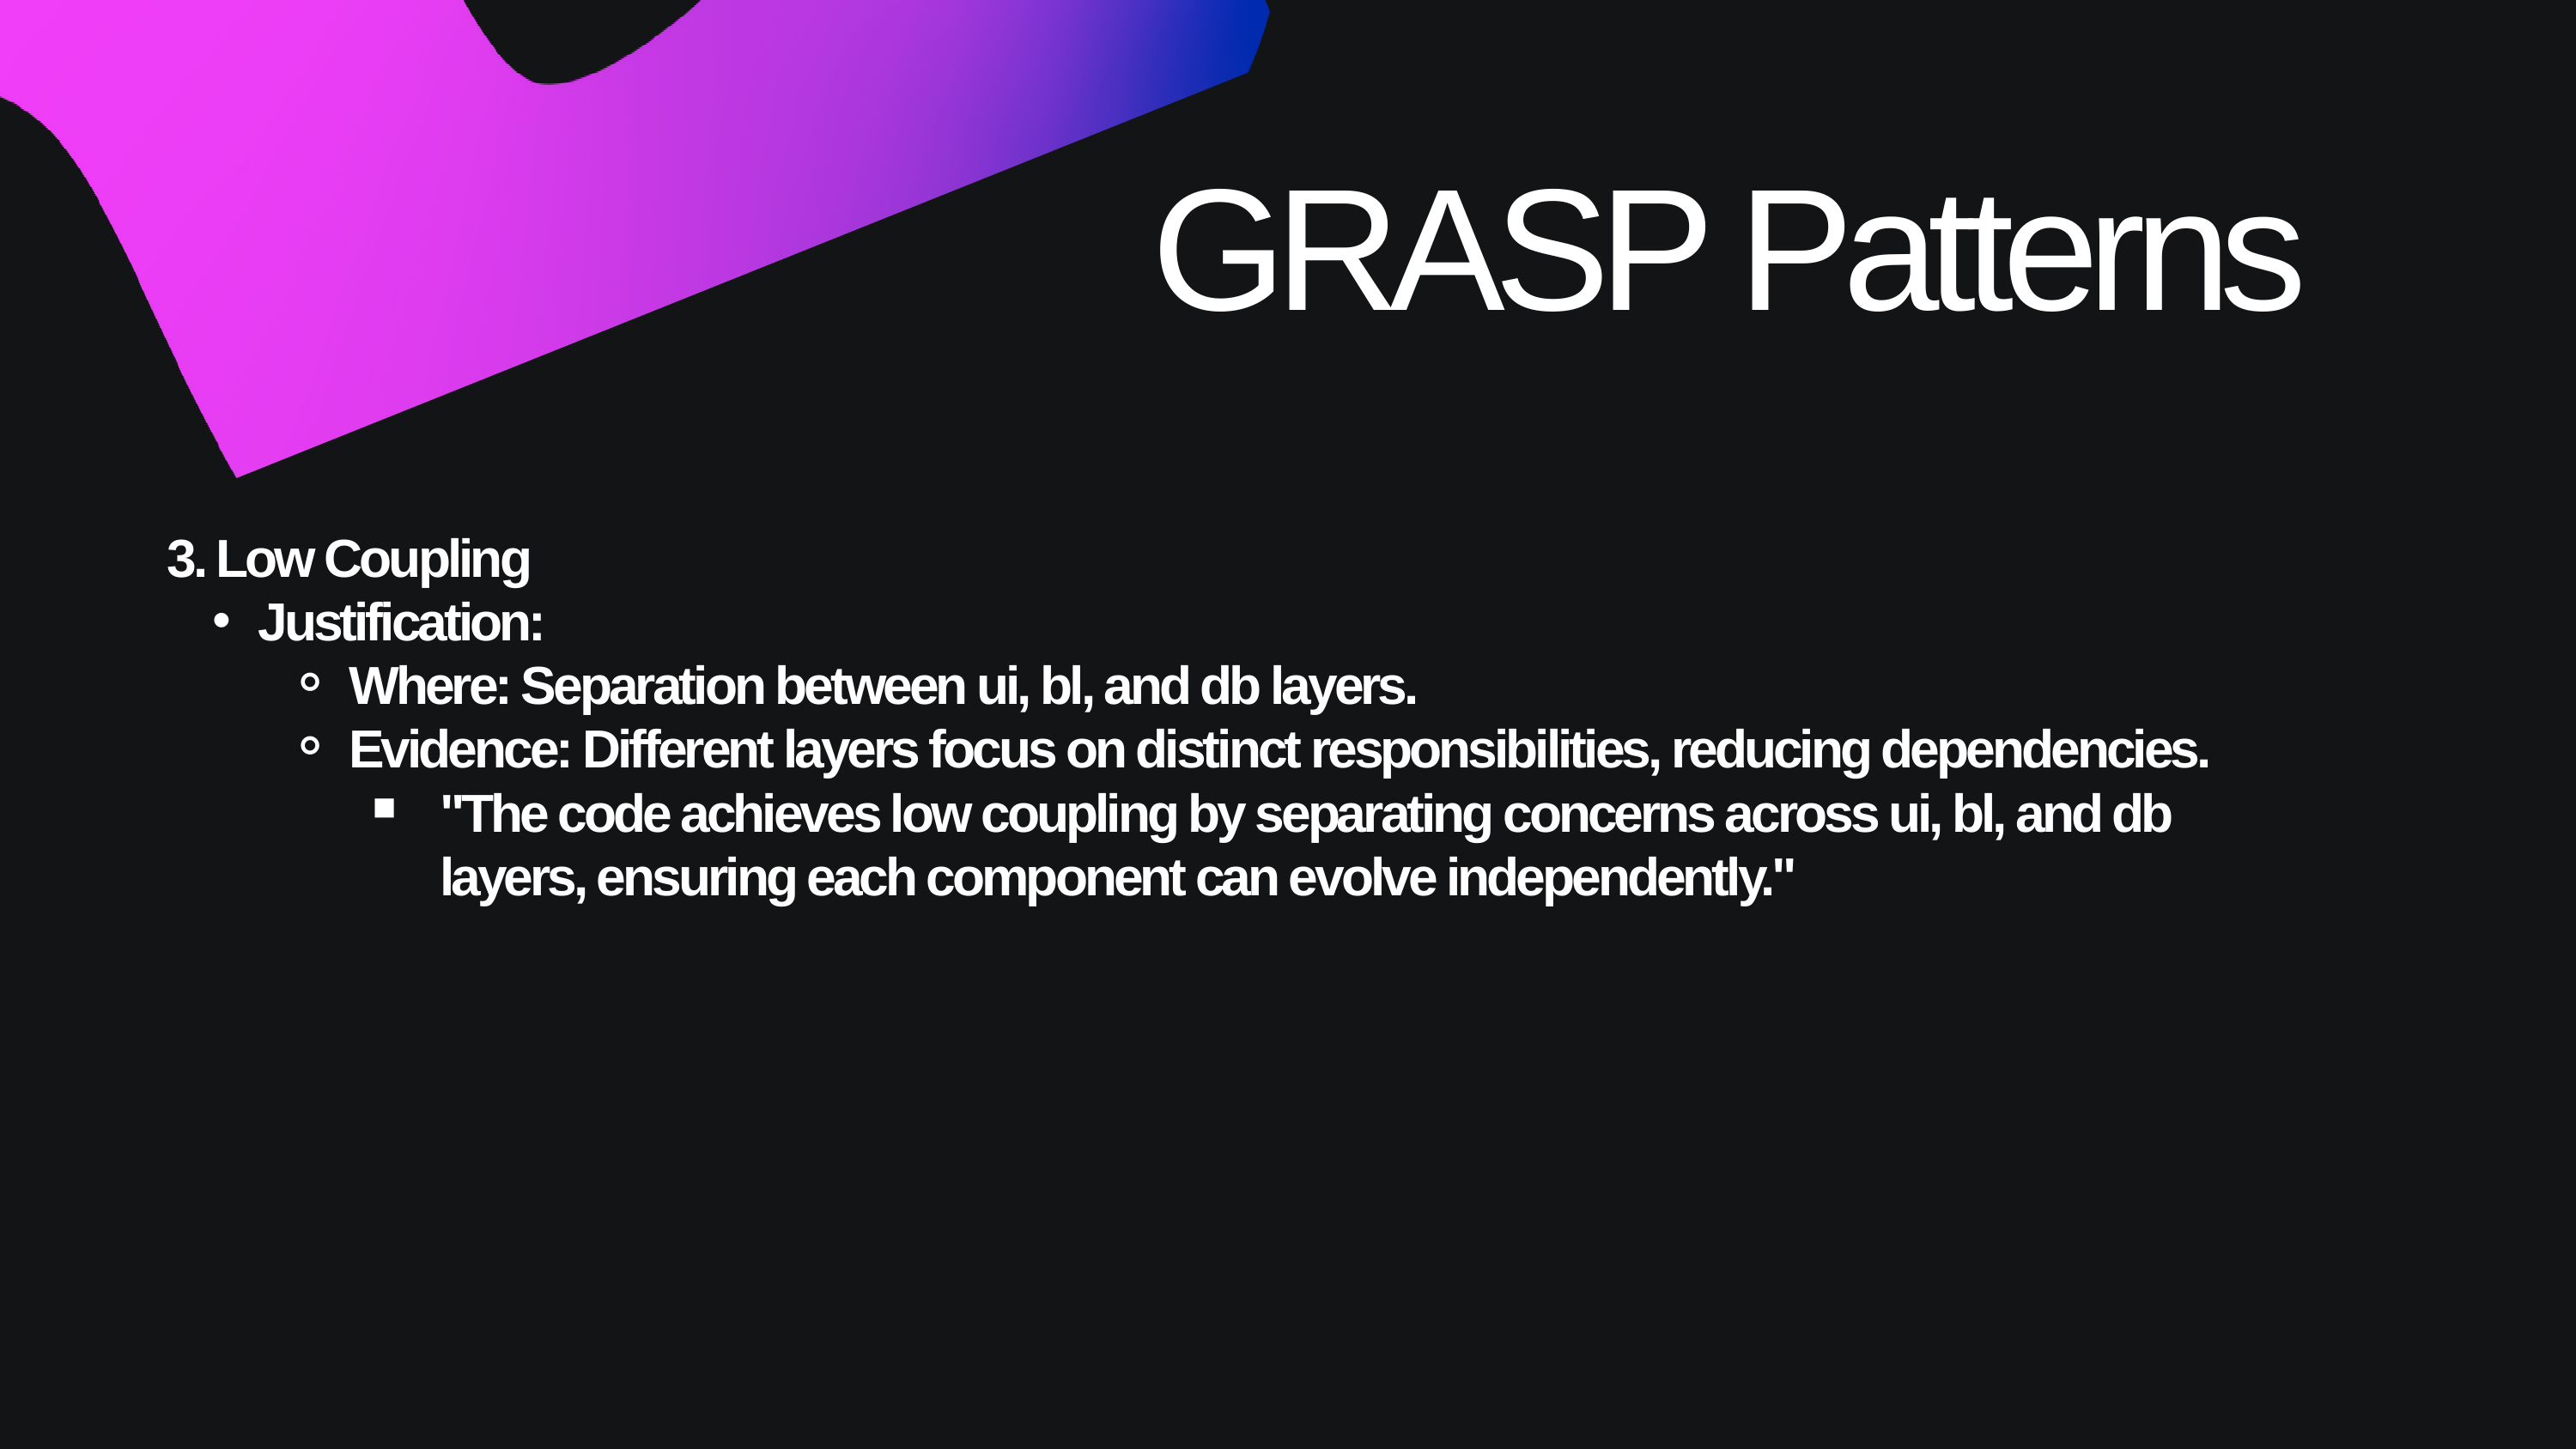

GRASP Patterns

3. Low Coupling
Justification:
Where: Separation between ui, bl, and db layers.
Evidence: Different layers focus on distinct responsibilities, reducing dependencies.
"The code achieves low coupling by separating concerns across ui, bl, and db layers, ensuring each component can evolve independently."